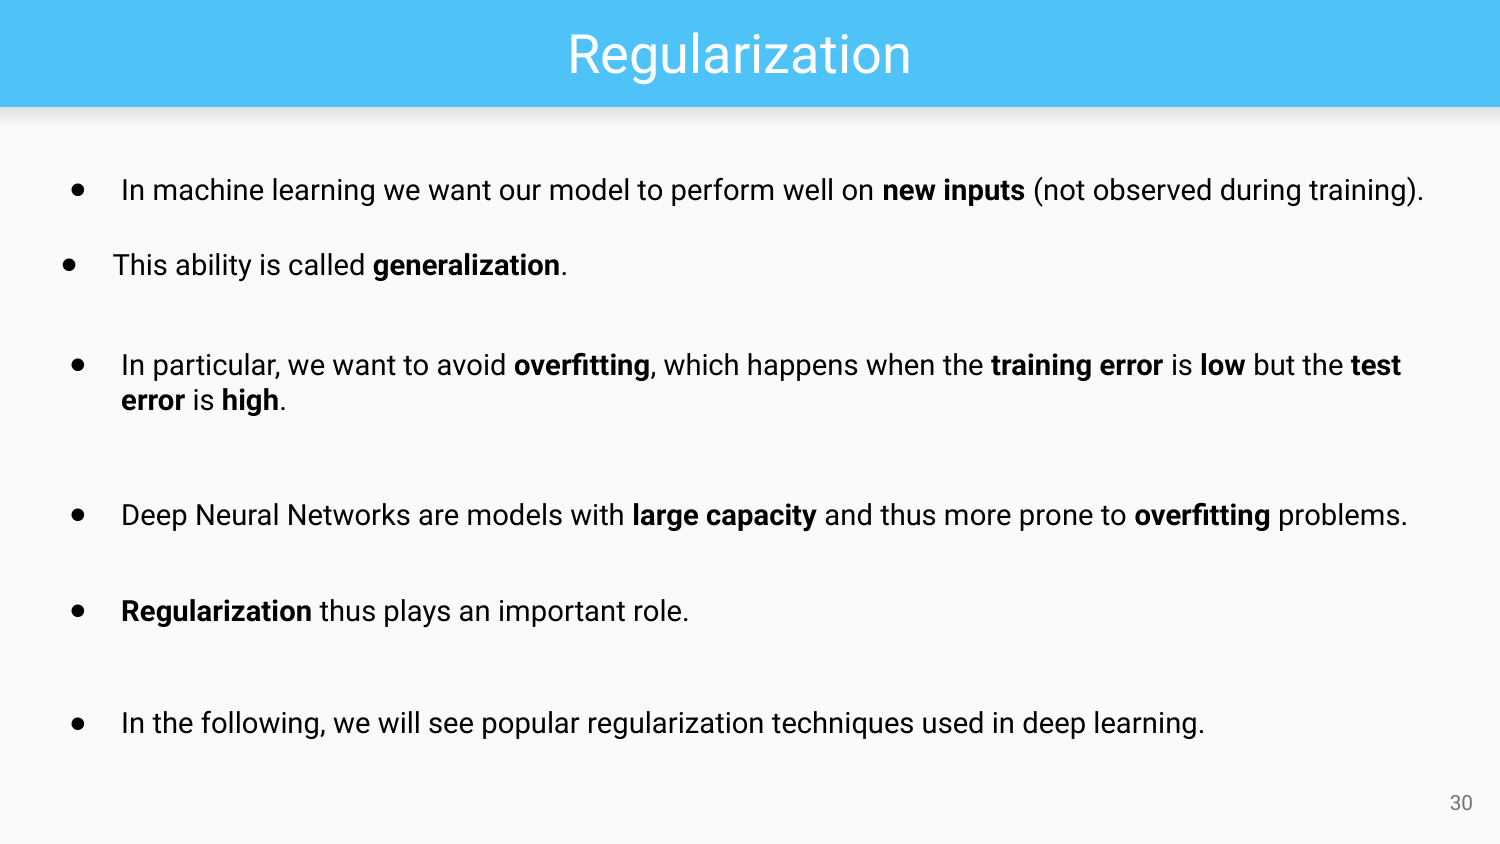

# Regularization
In machine learning we want our model to perform well on new inputs (not observed during training).
This ability is called generalization.
In particular, we want to avoid overfitting, which happens when the training error is low but the test error is high.
Deep Neural Networks are models with large capacity and thus more prone to overfitting problems.
Regularization thus plays an important role.
In the following, we will see popular regularization techniques used in deep learning.
30